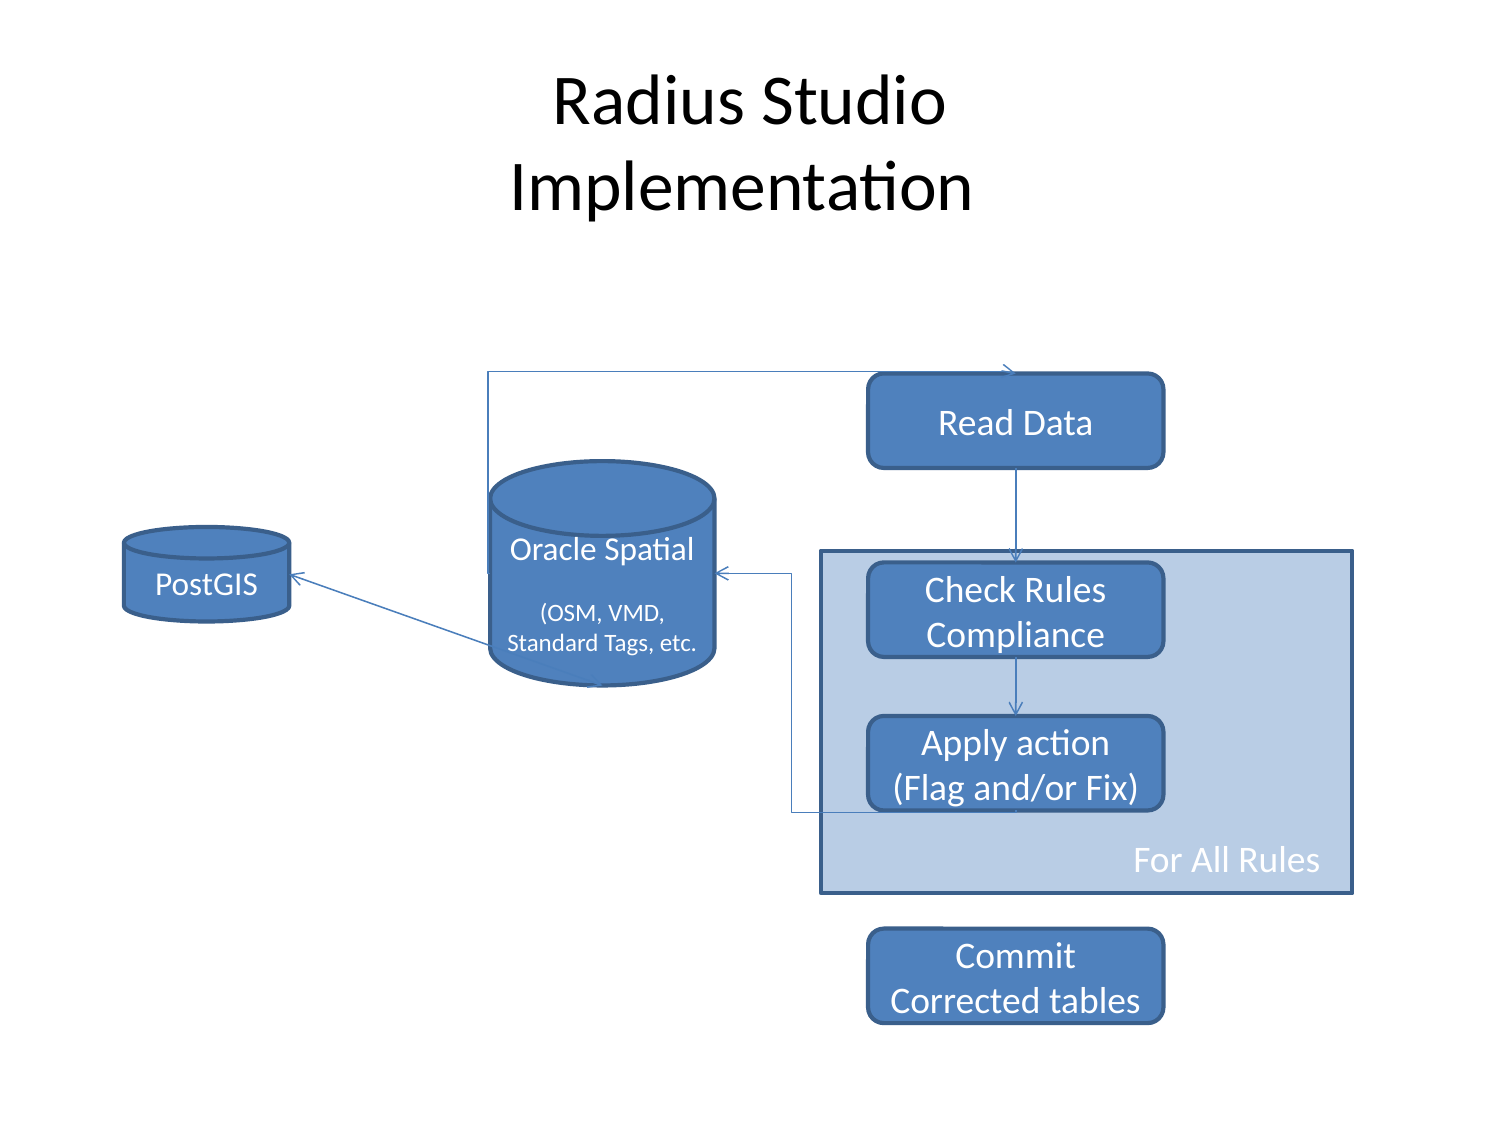

# Radius Studio Implementation
Read Data
Oracle Spatial

(OSM, VMD, Standard Tags, etc.
PostGIS

                                 For All Rules
Check Rules Compliance
Apply action (Flag and/or Fix)
Commit Corrected tables